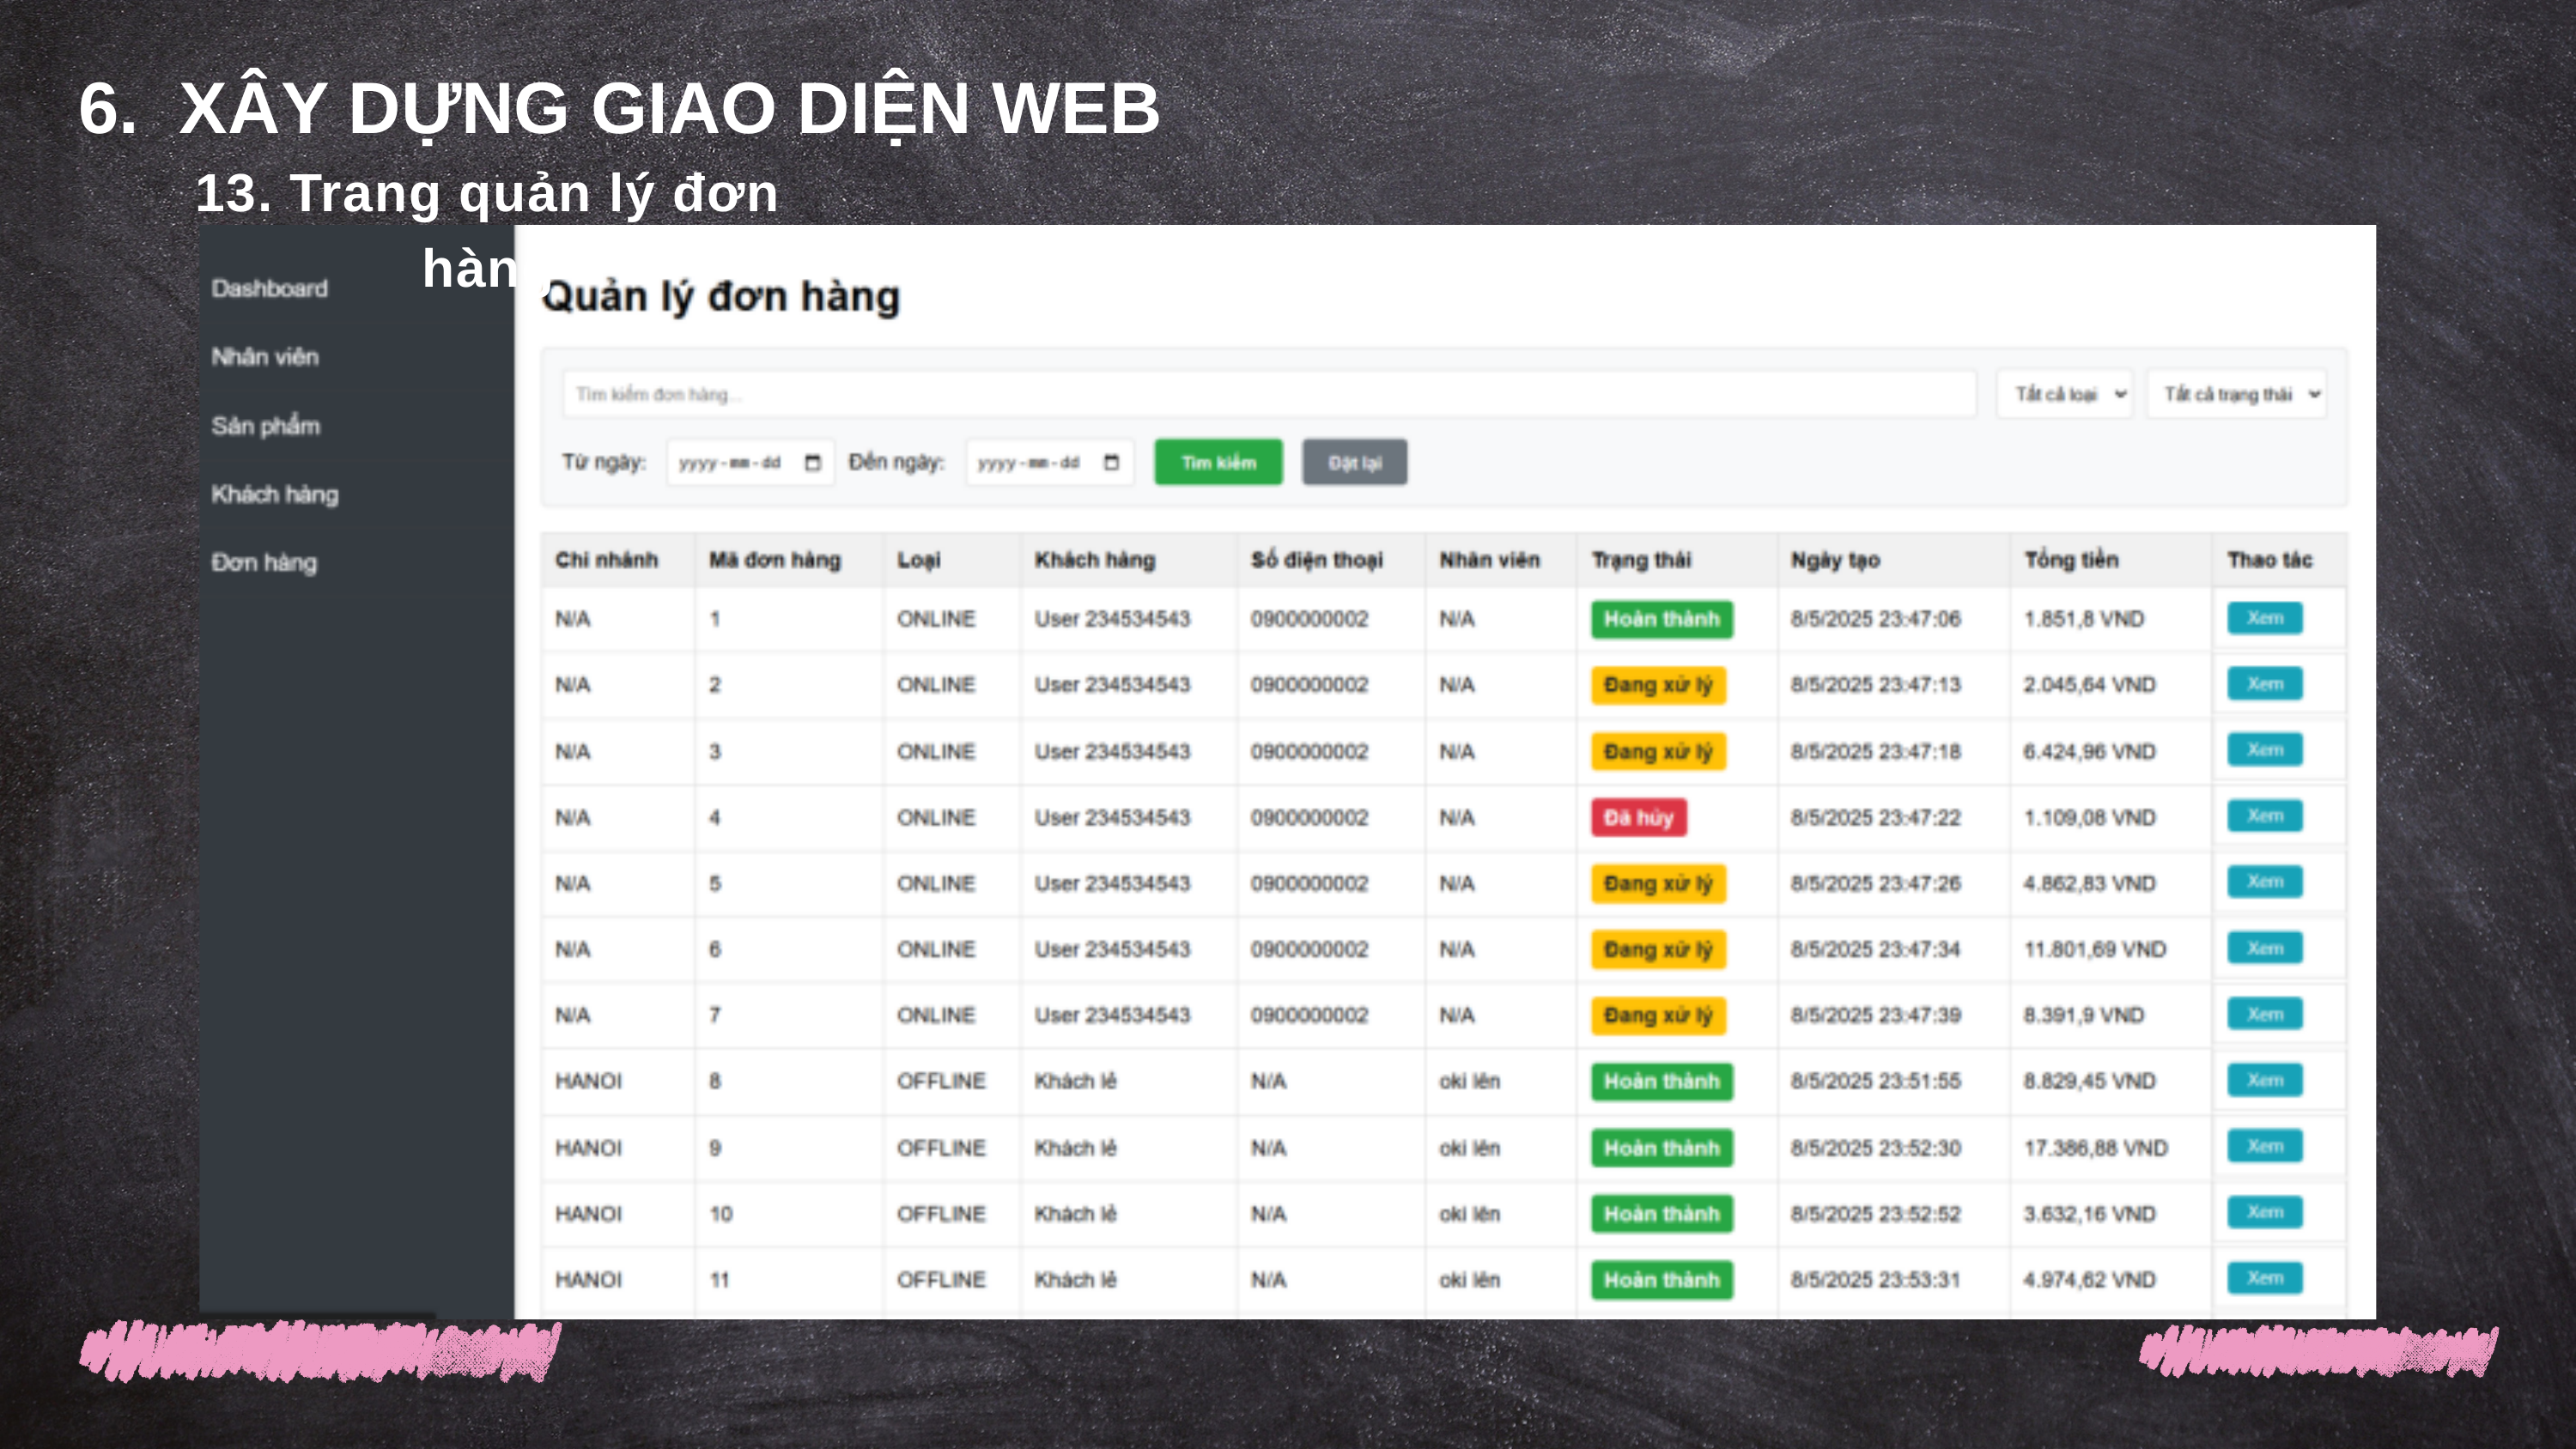

6.  XÂY DỰNG GIAO DIỆN WEB

13. Trang quản lý đơn hàng